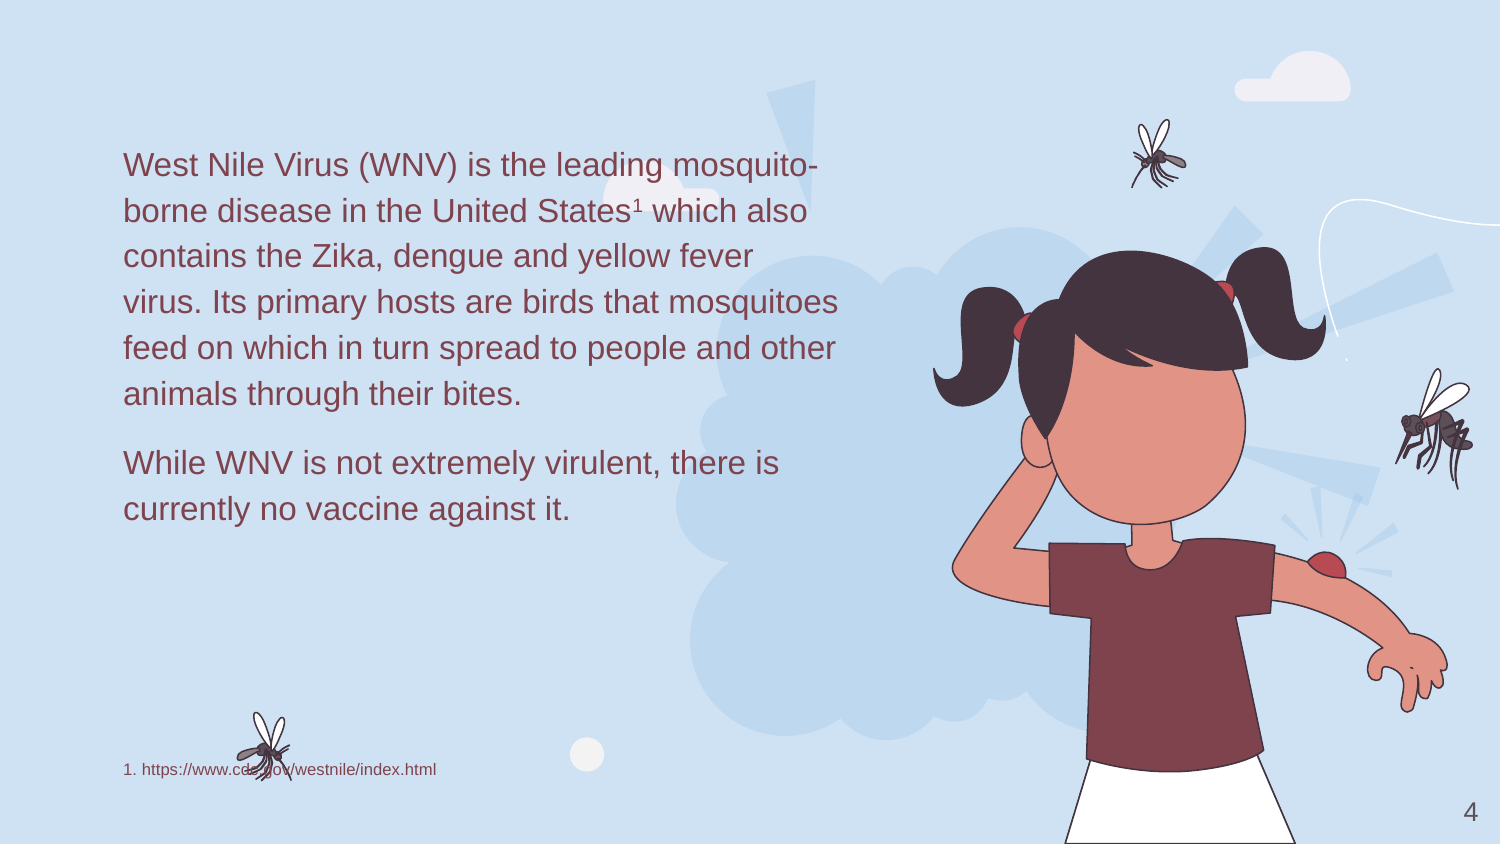

# West Nile Virus (WNV) is the leading mosquito-borne disease in the United States1 which also contains the Zika, dengue and yellow fever virus. Its primary hosts are birds that mosquitoes feed on which in turn spread to people and other animals through their bites.
While WNV is not extremely virulent, there is currently no vaccine against it.

1. https://www.cdc.gov/westnile/index.html

4